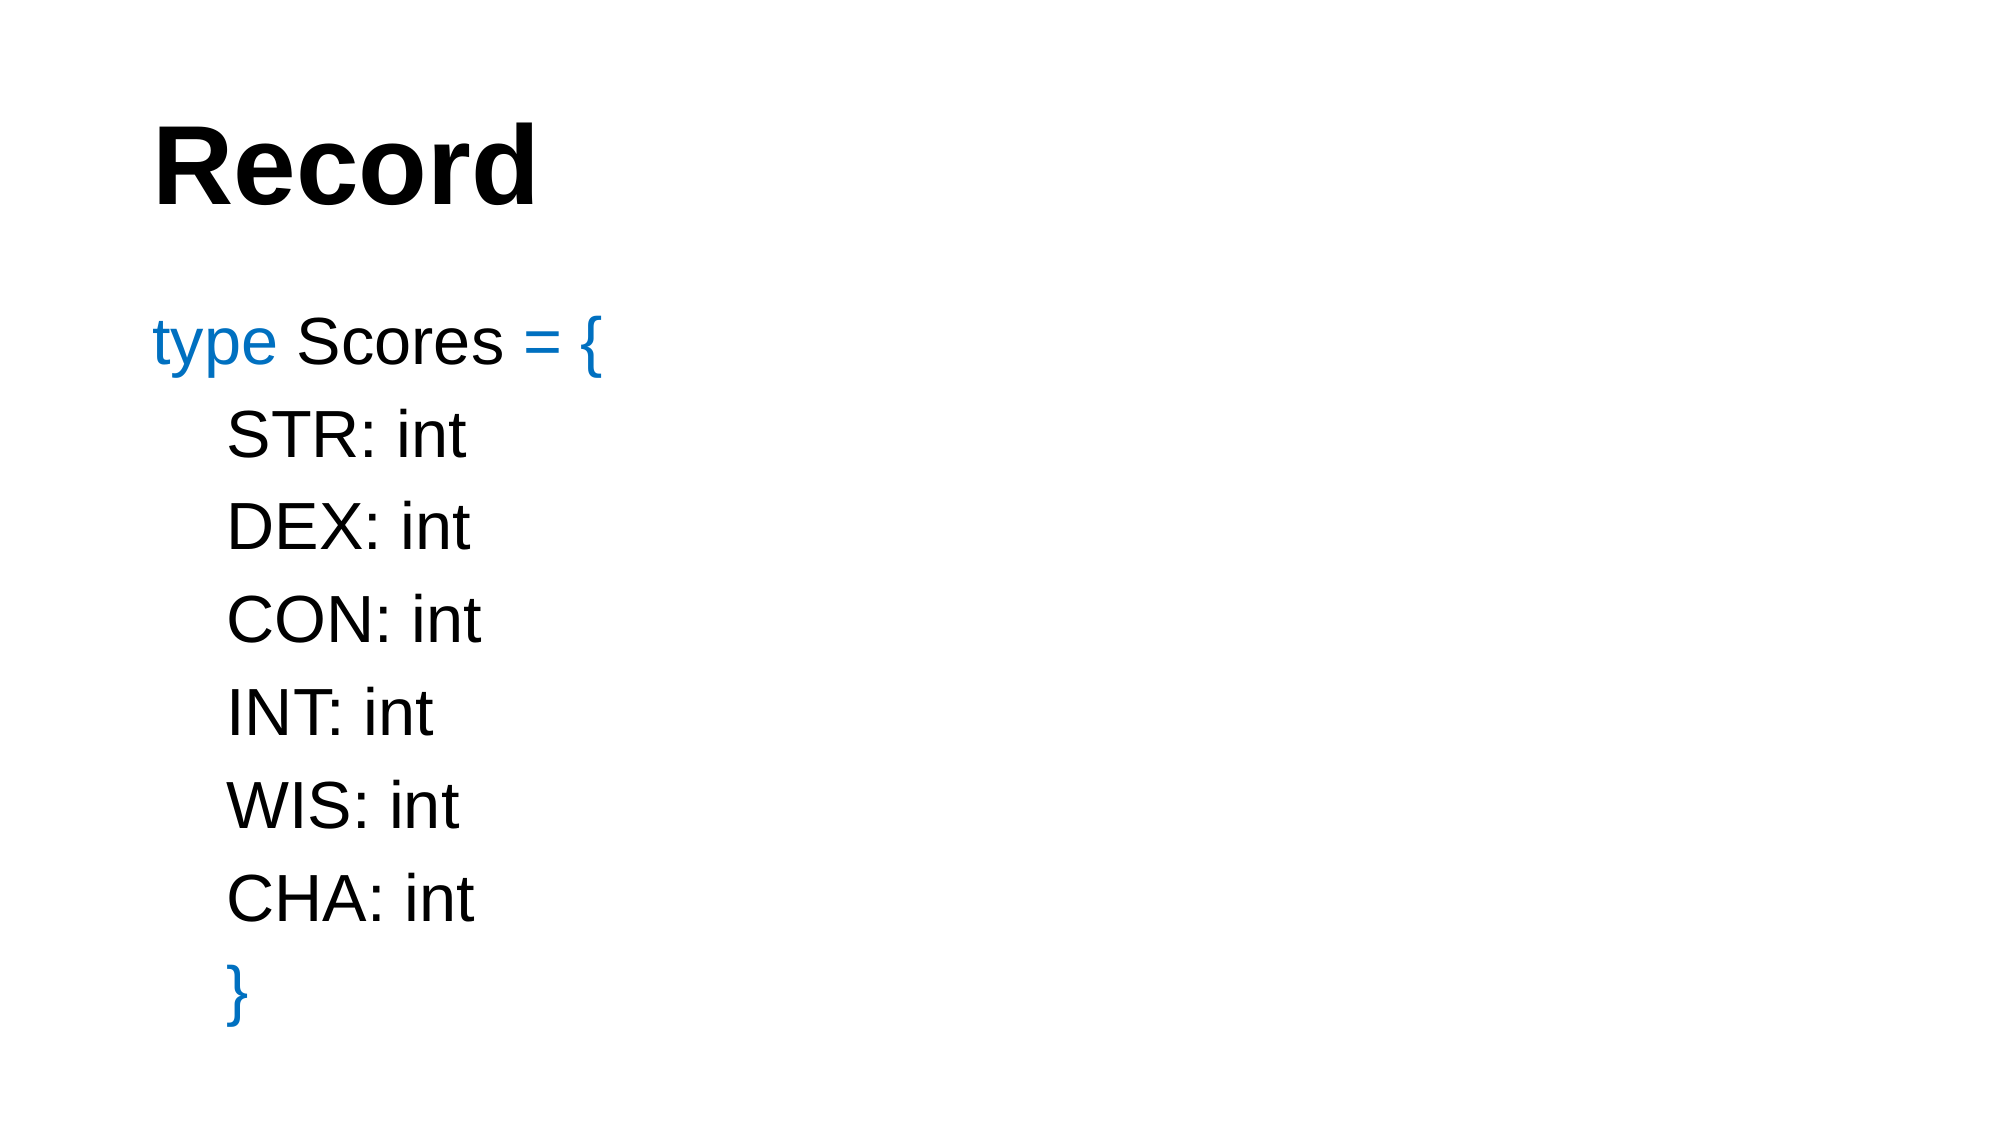

# Record
type Scores = {
    STR: int
    DEX: int
    CON: int
    INT: int
    WIS: int
    CHA: int
    }